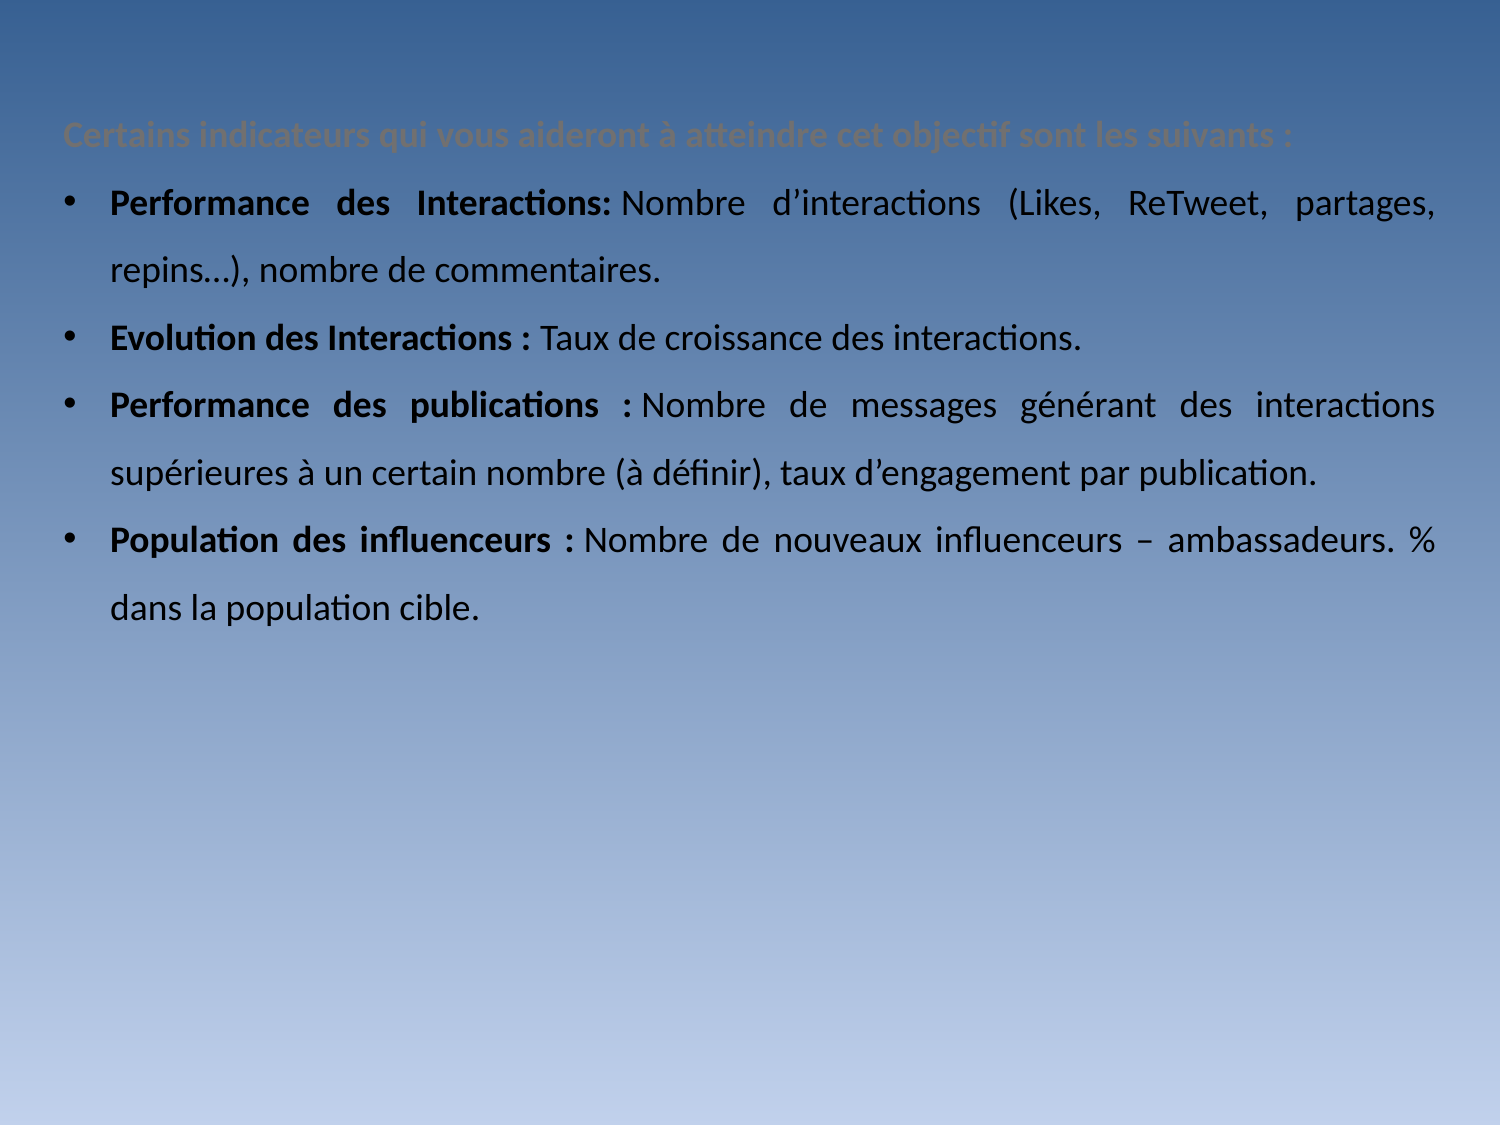

Certains indicateurs qui vous aideront à atteindre cet objectif sont les suivants :
Performance des Interactions: Nombre d’interactions (Likes, ReTweet, partages, repins…), nombre de commentaires.
Evolution des Interactions : Taux de croissance des interactions.
Performance des publications : Nombre de messages générant des interactions supérieures à un certain nombre (à définir), taux d’engagement par publication.
Population des influenceurs : Nombre de nouveaux influenceurs – ambassadeurs. % dans la population cible.